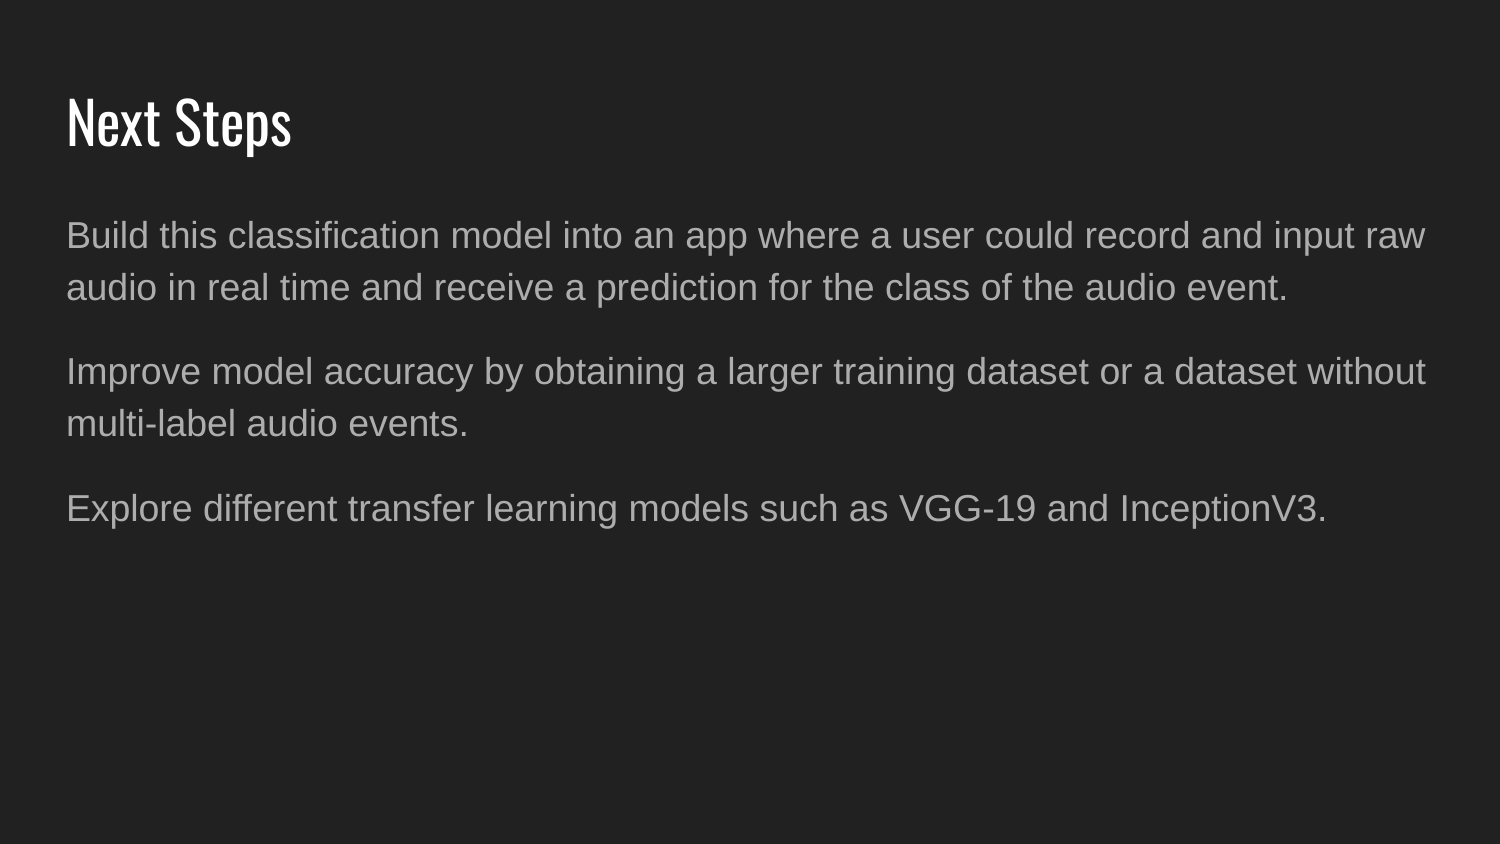

# Next Steps
Build this classification model into an app where a user could record and input raw audio in real time and receive a prediction for the class of the audio event.
Improve model accuracy by obtaining a larger training dataset or a dataset without multi-label audio events.
Explore different transfer learning models such as VGG-19 and InceptionV3.